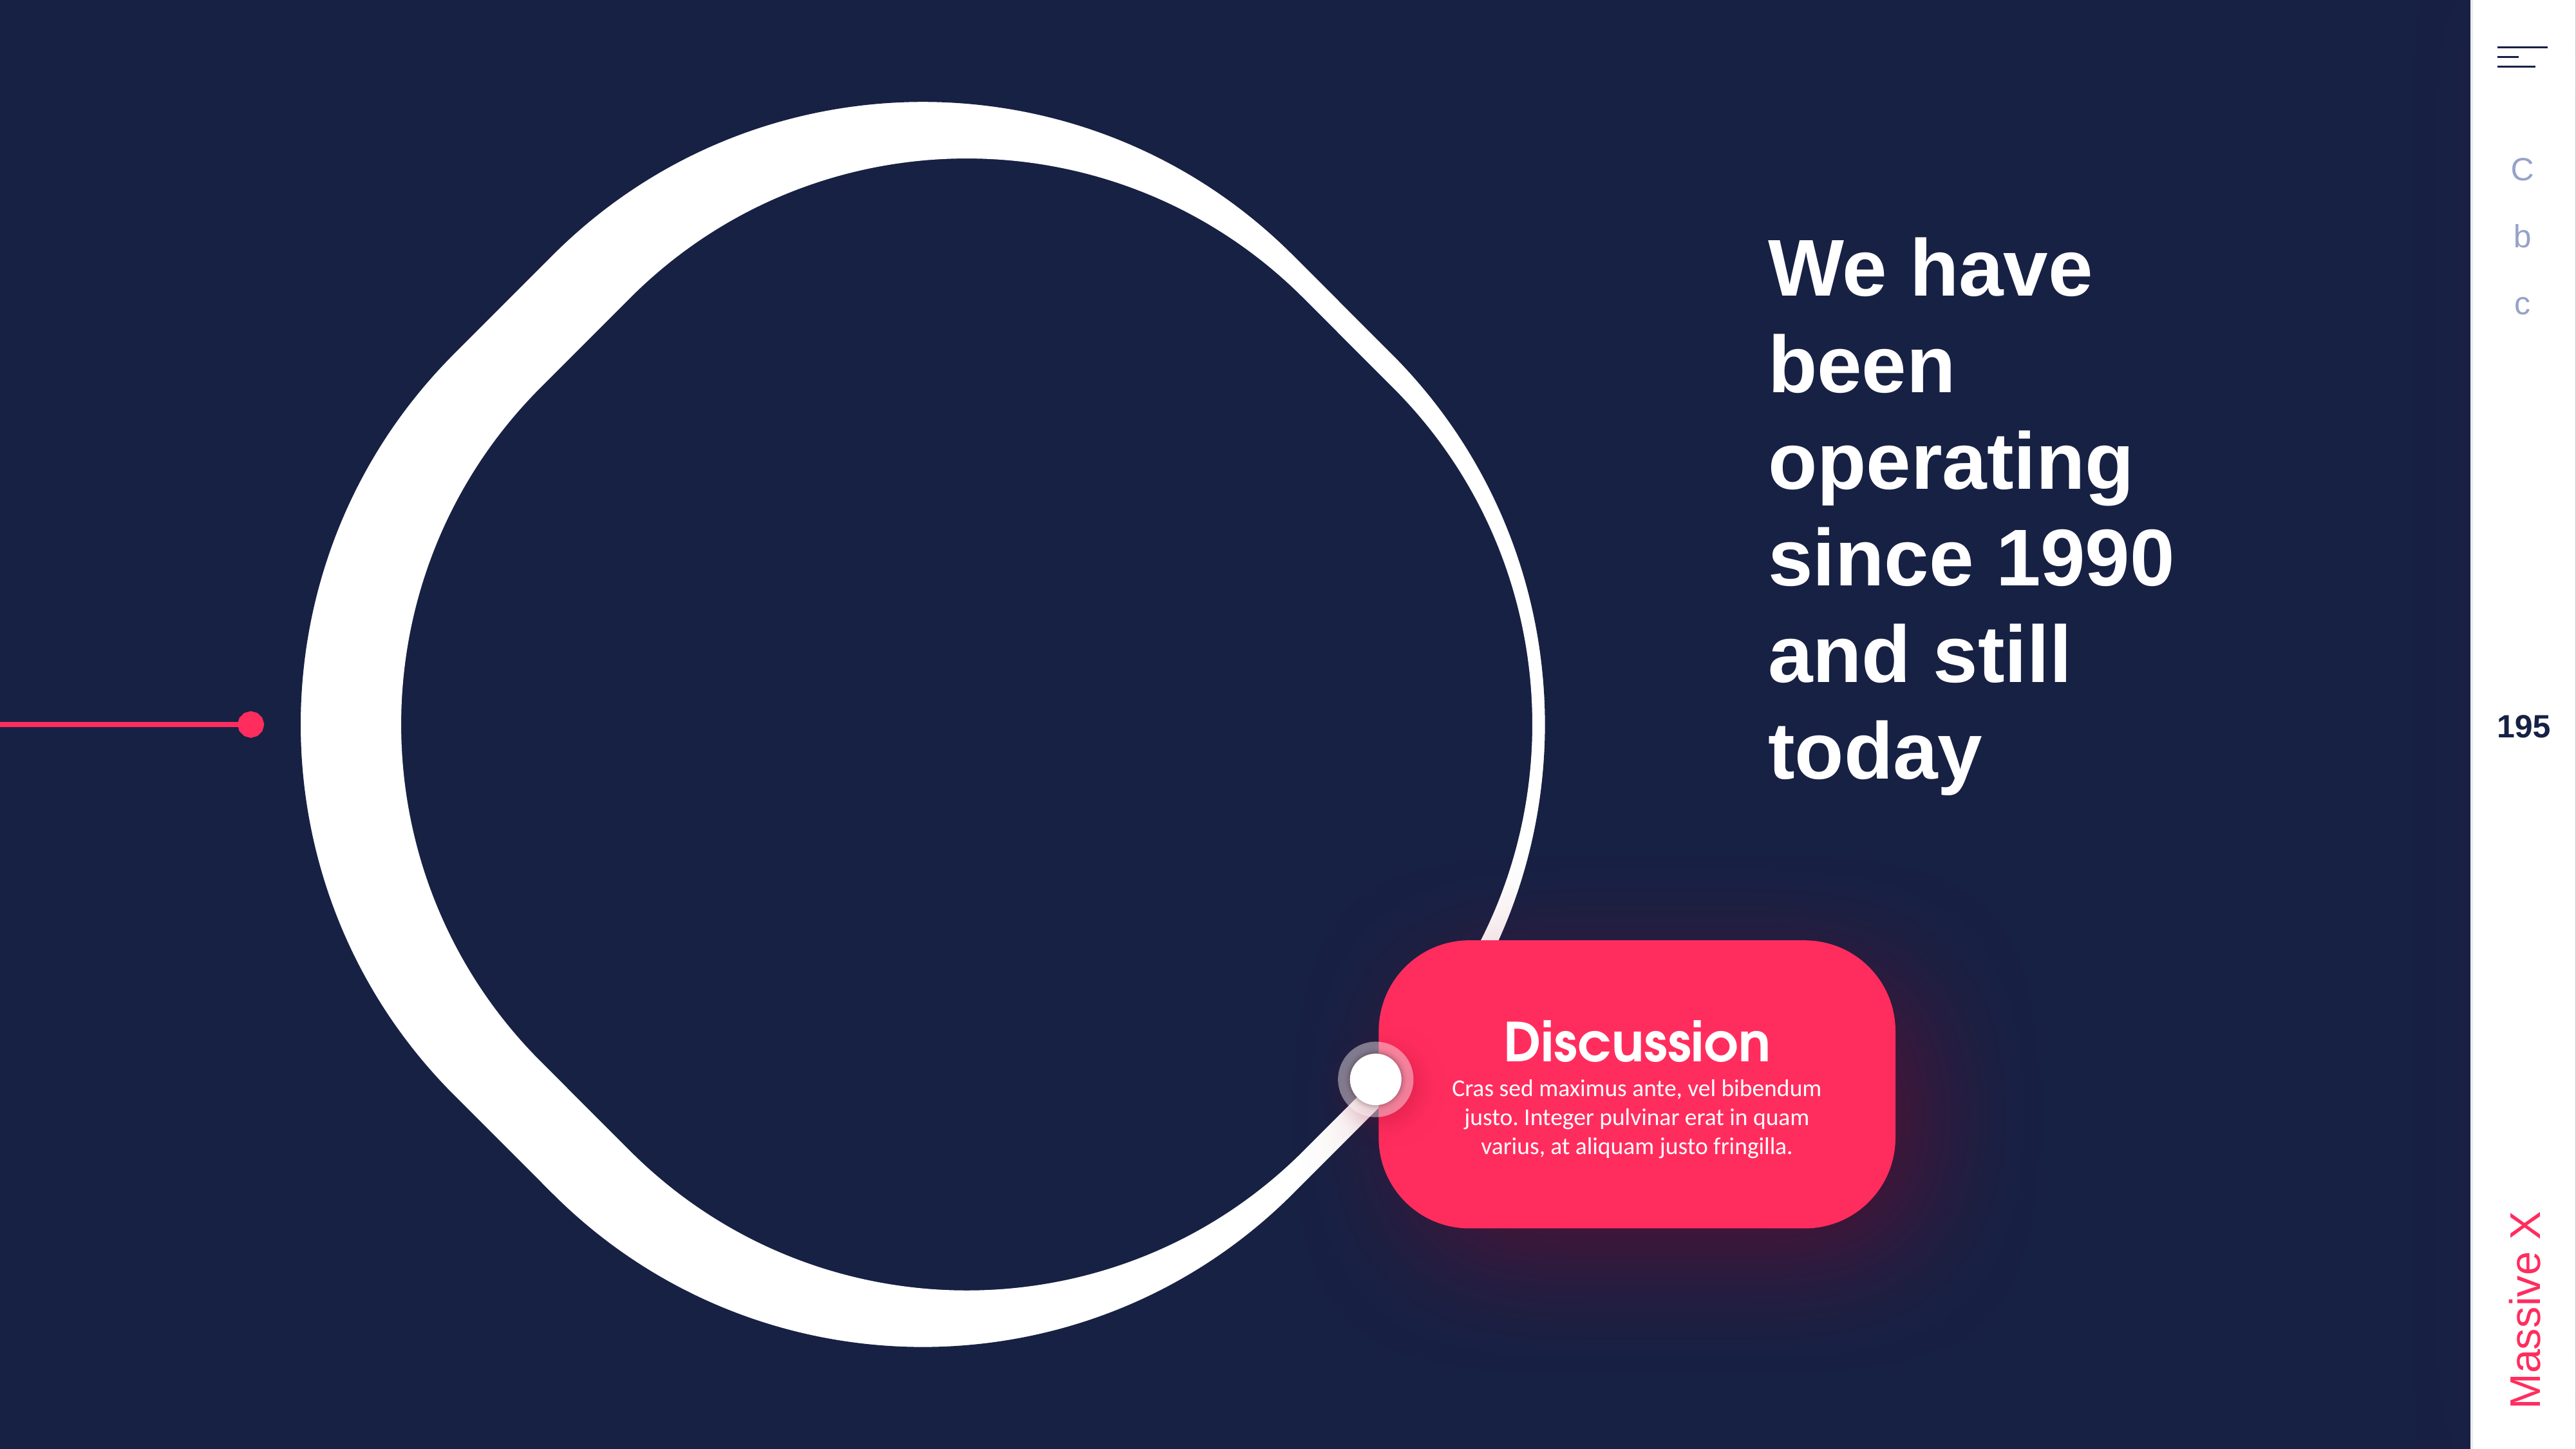

We have been operating since 1990 and still today

Discussion
Cras sed maximus ante, vel bibendum justo. Integer pulvinar erat in quam varius, at aliquam justo fringilla.